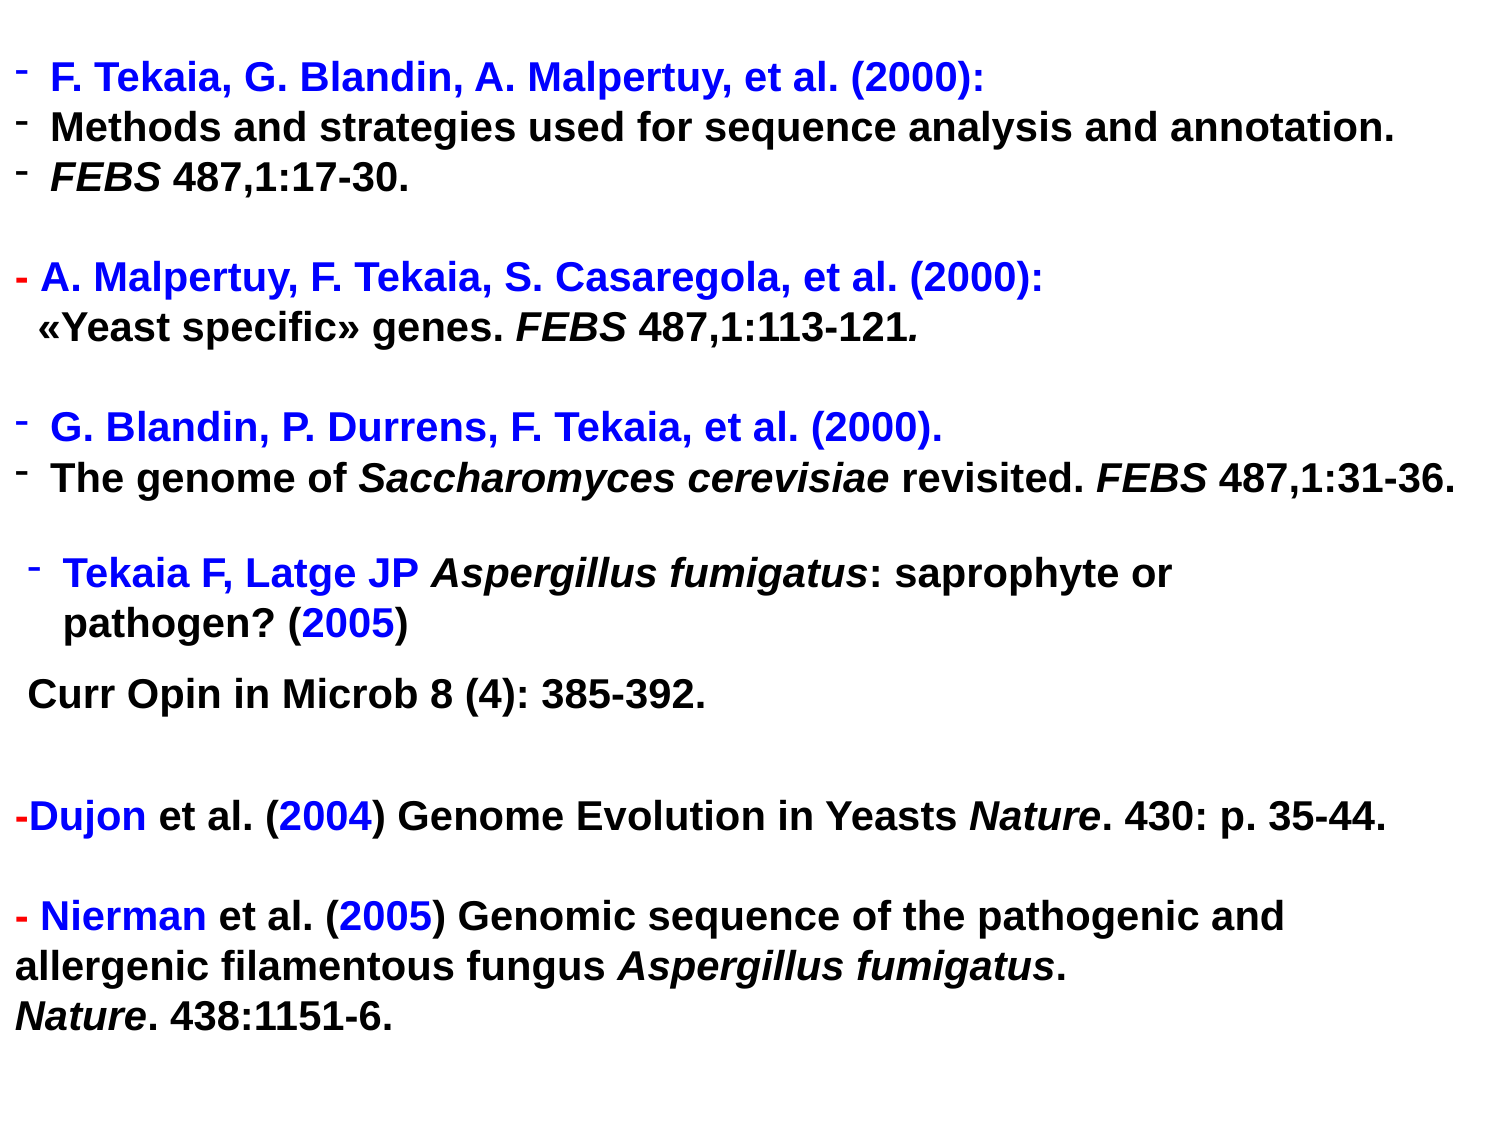

F. Tekaia, G. Blandin, A. Malpertuy, et al. (2000):
Methods and strategies used for sequence analysis and annotation.
FEBS 487,1:17-30.

- A. Malpertuy, F. Tekaia, S. Casaregola, et al. (2000):
  «Yeast specific» genes. FEBS 487,1:113-121.

G. Blandin, P. Durrens, F. Tekaia, et al. (2000).
The genome of Saccharomyces cerevisiae revisited. FEBS 487,1:31-36.
Tekaia F, Latge JP Aspergillus fumigatus: saprophyte or pathogen? (2005)
Curr Opin in Microb 8 (4): 385-392.
-Dujon et al. (2004) Genome Evolution in Yeasts Nature. 430: p. 35-44.
- Nierman et al. (2005) Genomic sequence of the pathogenic and allergenic filamentous fungus Aspergillus fumigatus.
Nature. 438:1151-6.